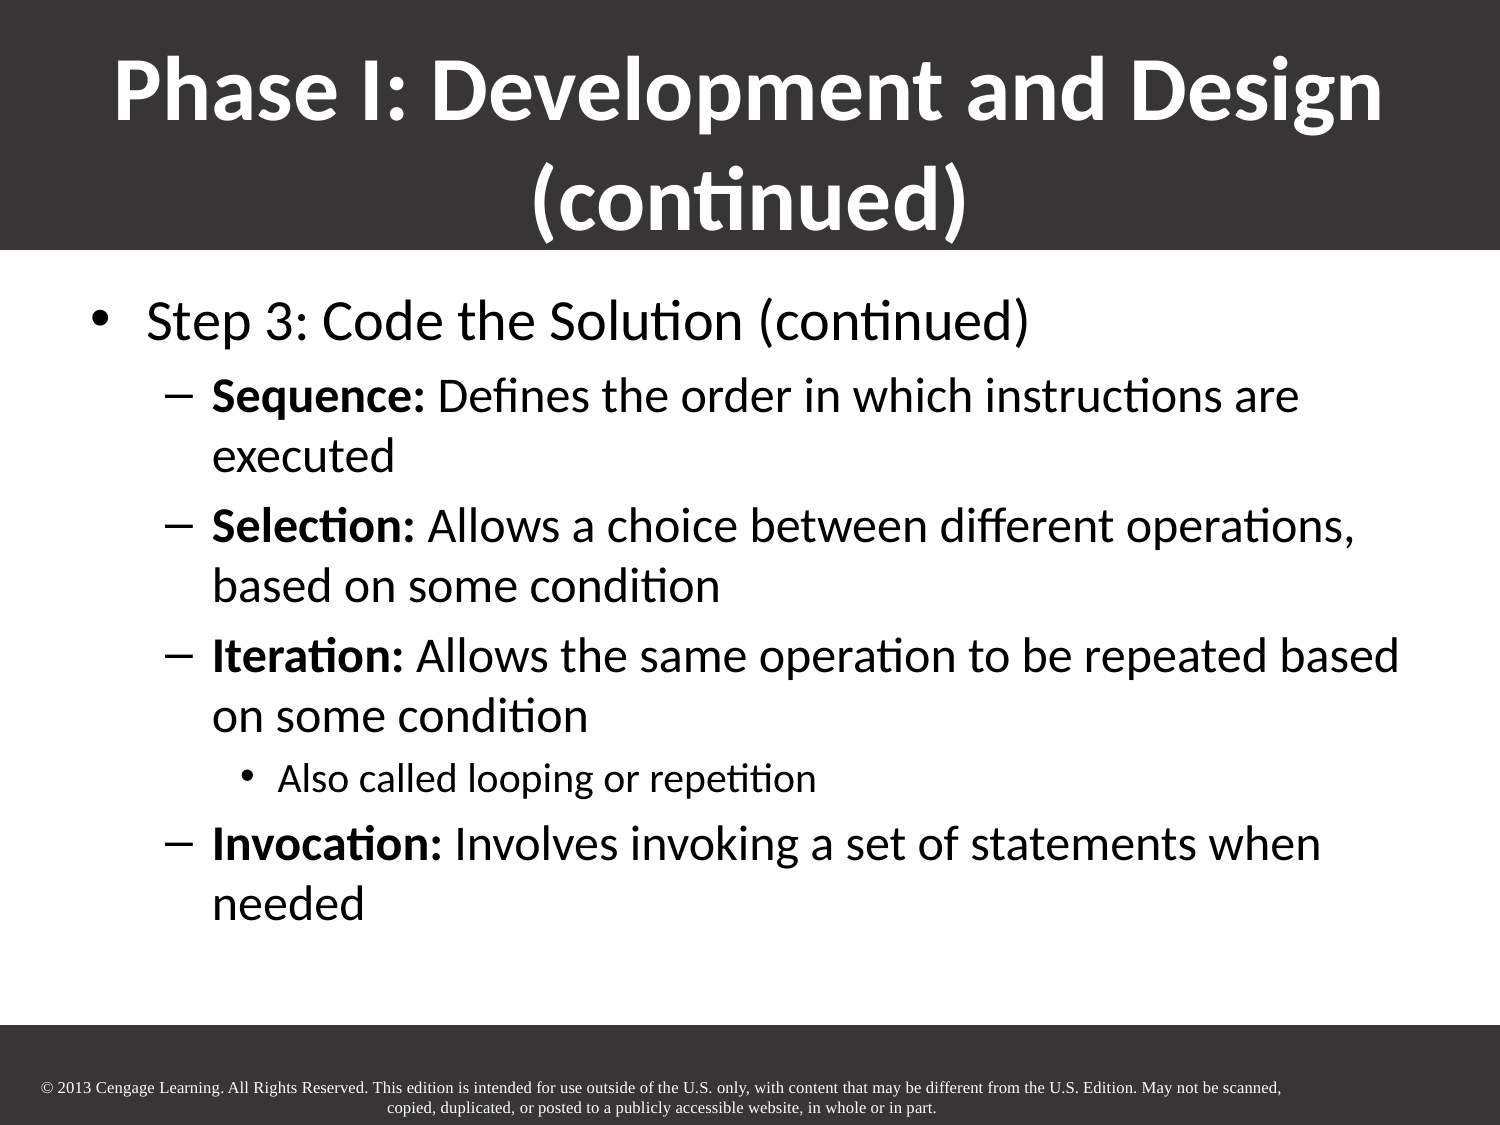

# Phase I: Development and Design (continued)
Step 3: Code the Solution (continued)
Sequence: Defines the order in which instructions are executed
Selection: Allows a choice between different operations, based on some condition
Iteration: Allows the same operation to be repeated based on some condition
Also called looping or repetition
Invocation: Involves invoking a set of statements when needed

© 2013 Cengage Learning. All Rights Reserved. This edition is intended for use outside of the U.S. only, with content that may be different from the U.S. Edition. May not be scanned, copied, duplicated, or posted to a publicly accessible website, in whole or in part.